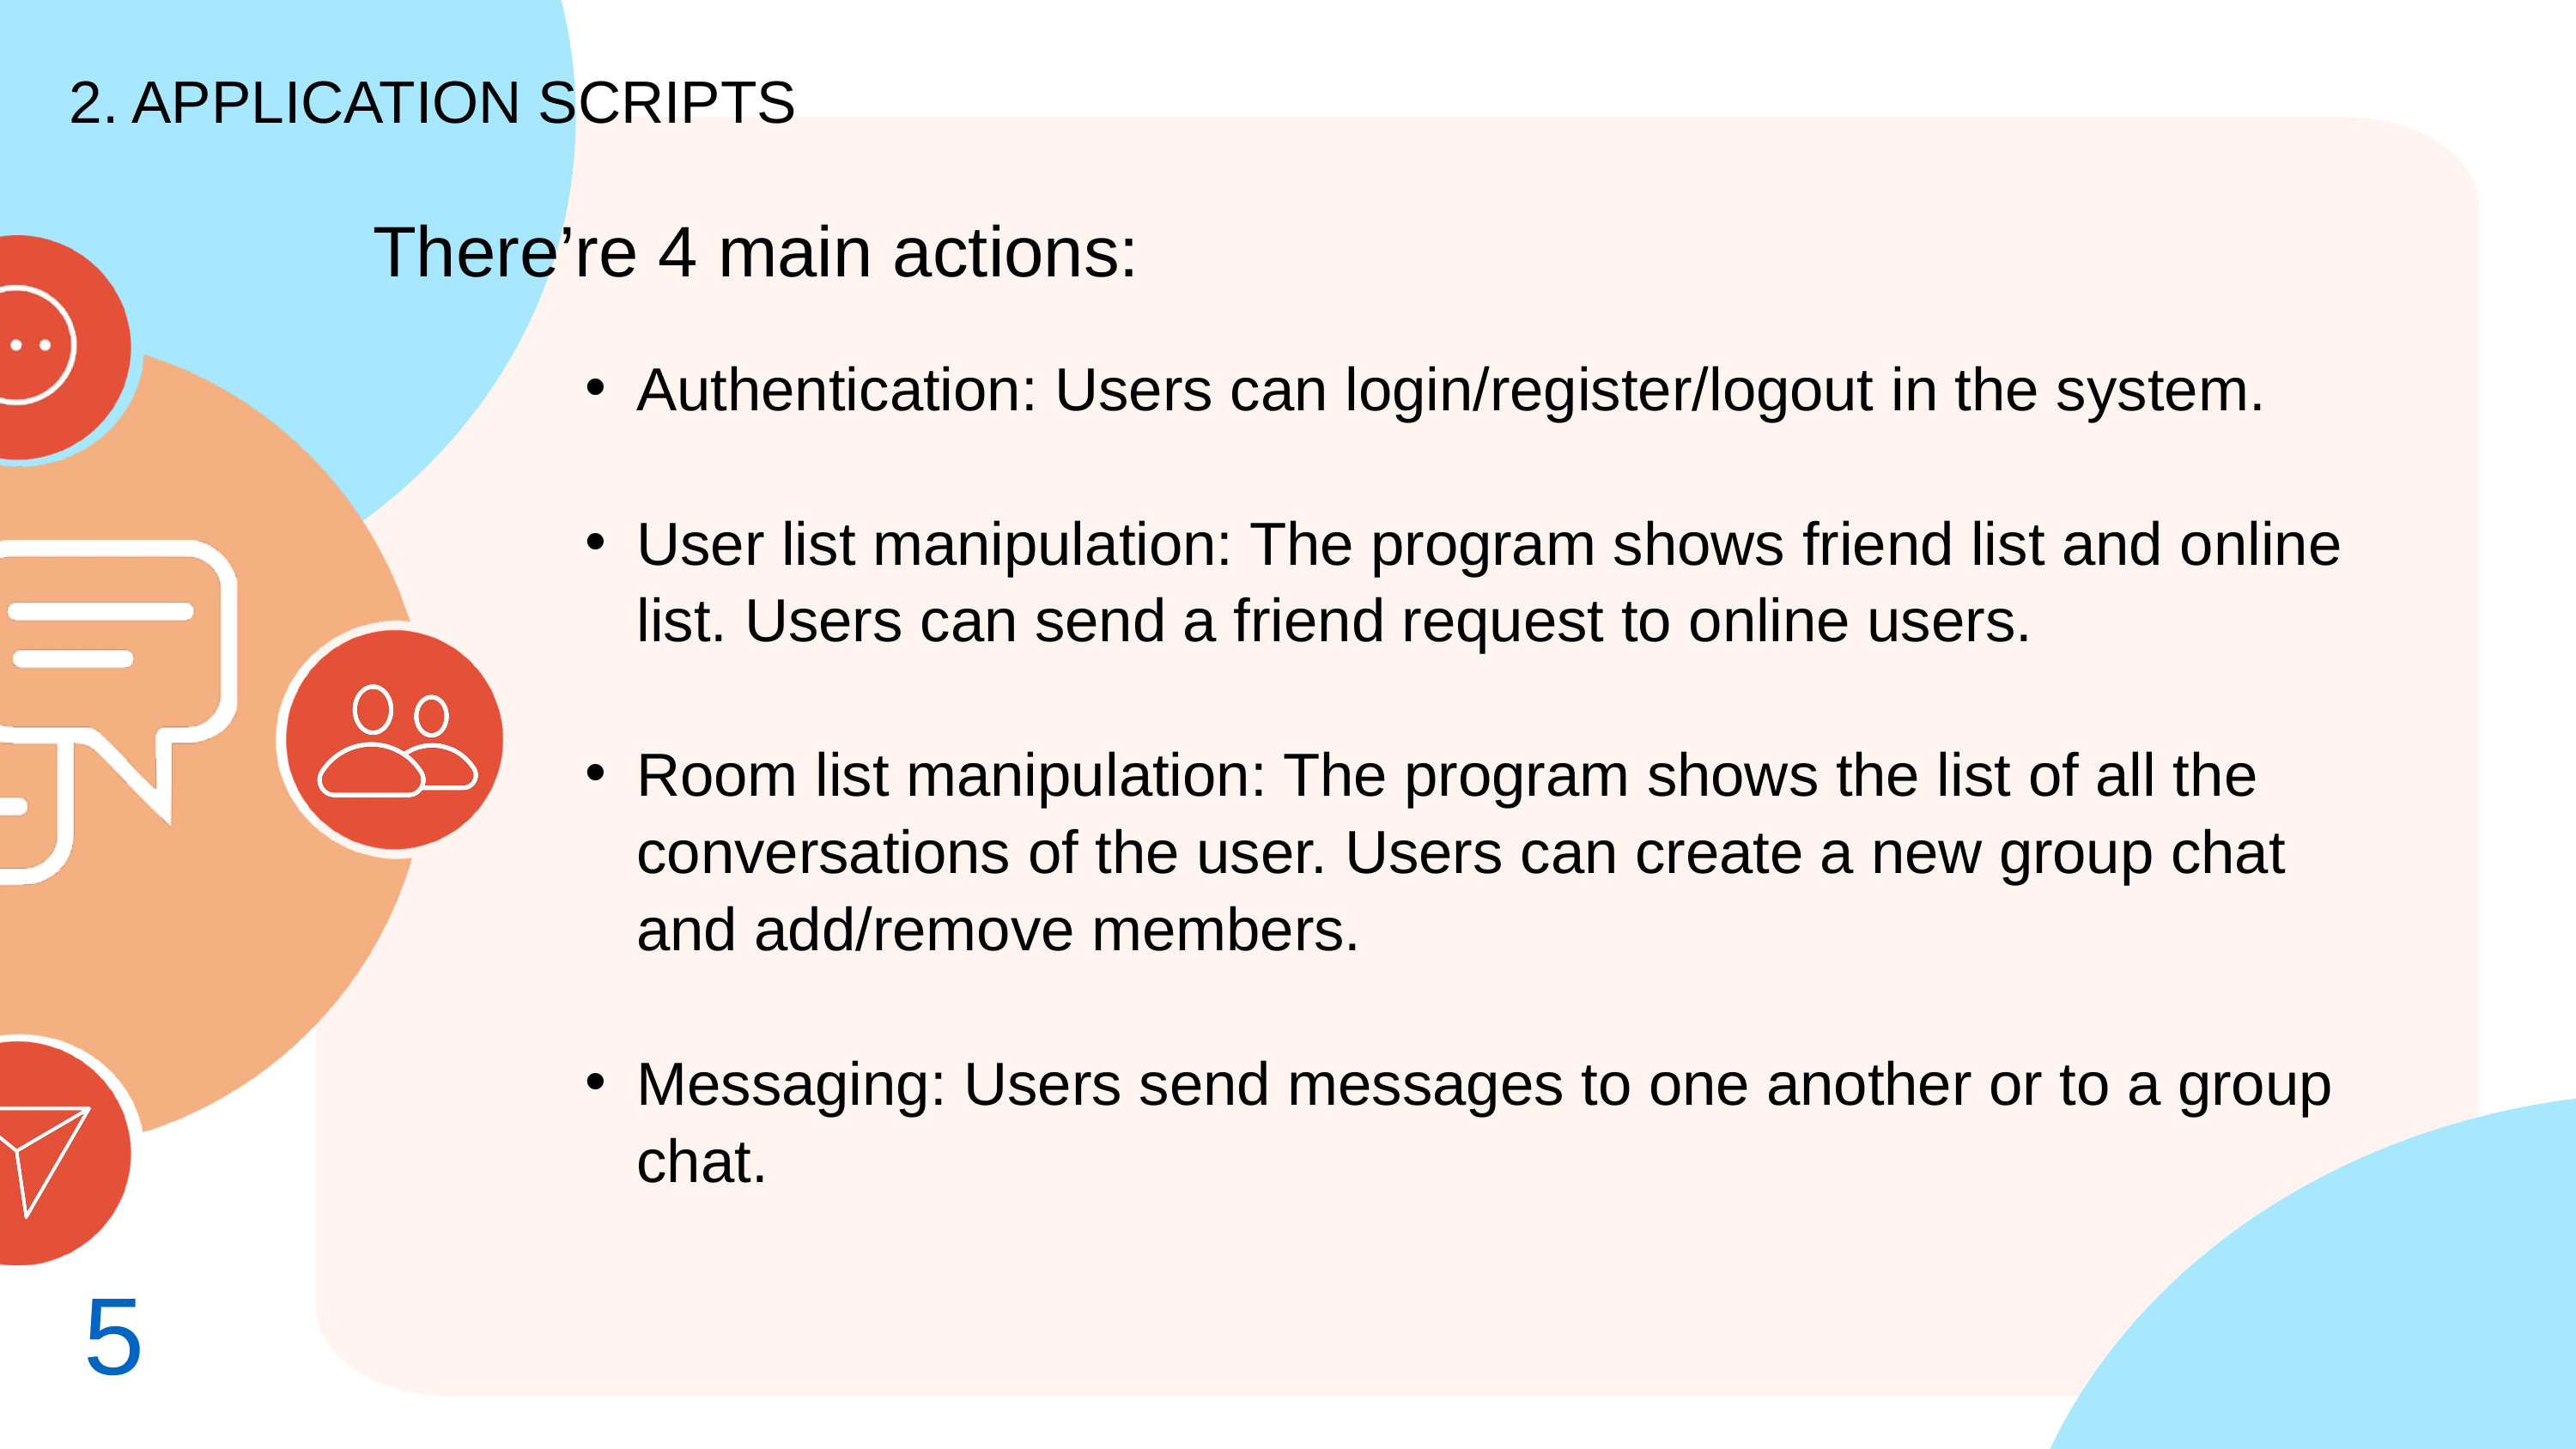

2. APPLICATION SCRIPTS

There’re 4 main actions:

Authentication: Users can login/register/logout in the system.

User list manipulation: The program shows friend list and online list. Users can send a friend request to online users.

Room list manipulation: The program shows the list of all the conversations of the user. Users can create a new group chat and add/remove members.

Messaging: Users send messages to one another or to a group chat.

5.